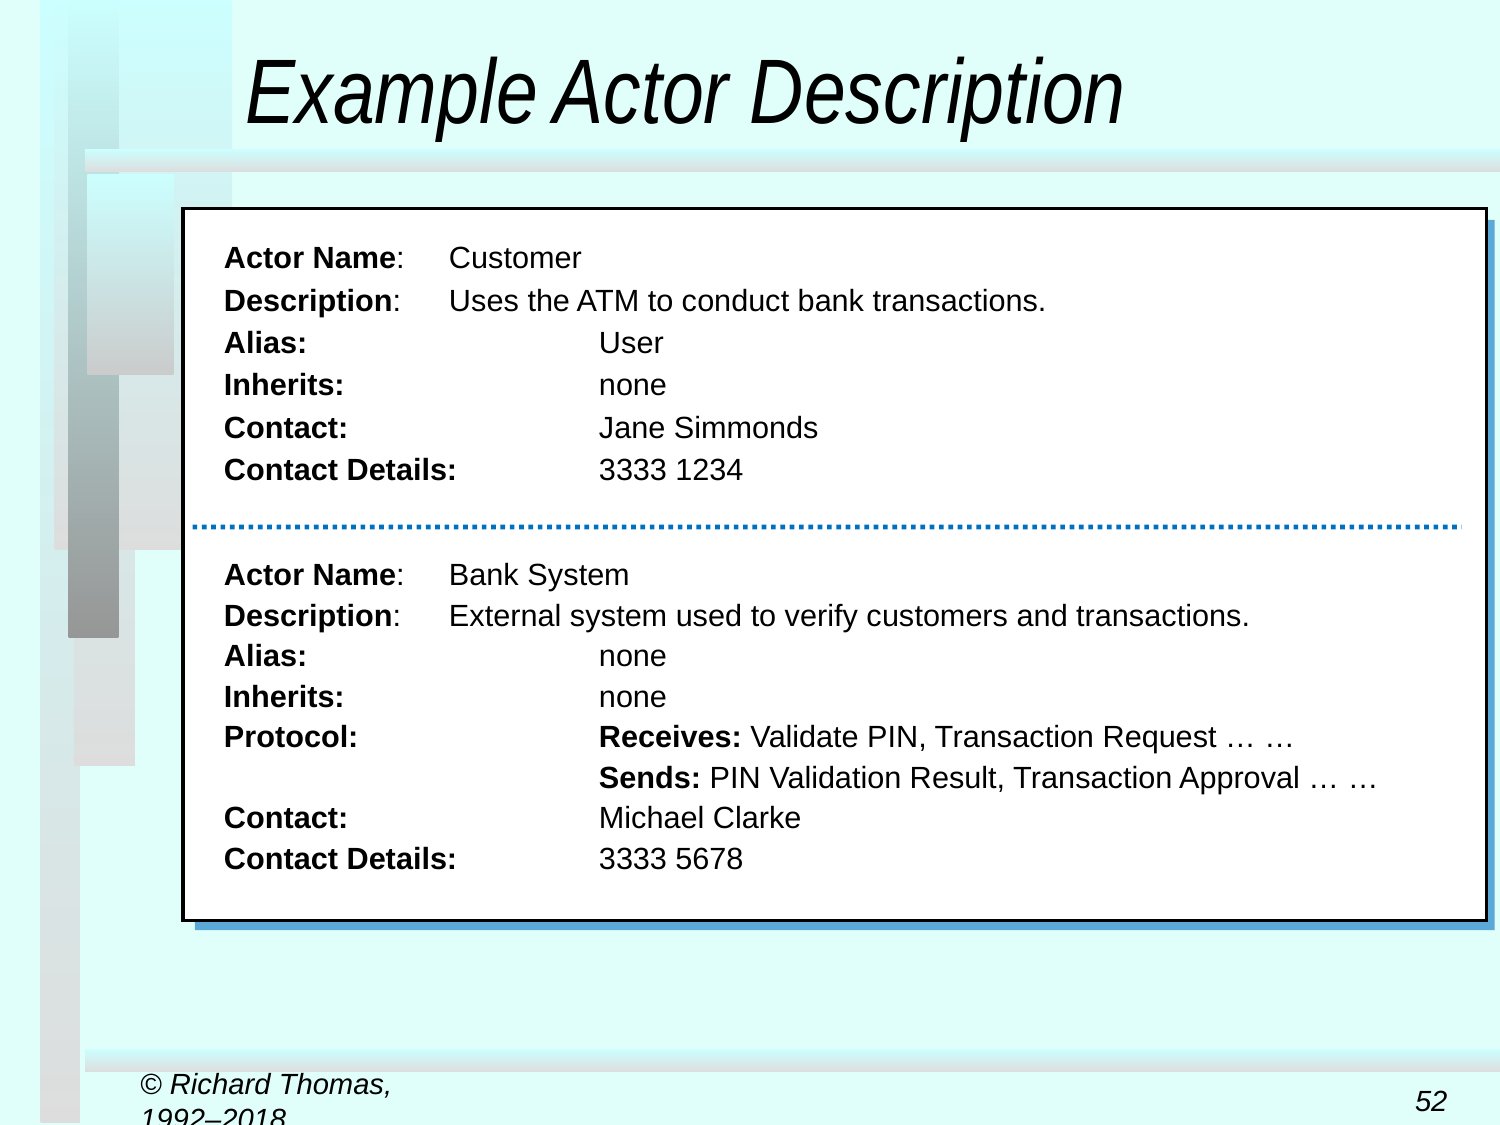

# Example Actor Description

Actor Name: 	Customer
Description:	Uses the ATM to conduct bank transactions.
Alias:		User
Inherits:		none
Contact:		Jane Simmonds
Contact Details:	3333 1234

Actor Name: 	Bank System
Description:	External system used to verify customers and transactions.
Alias:		none
Inherits:		none
Protocol:		Receives: Validate PIN, Transaction Request … …
			Sends: PIN Validation Result, Transaction Approval … …
Contact:		Michael Clarke
Contact Details:	3333 5678
© Richard Thomas, 1992–2018
52